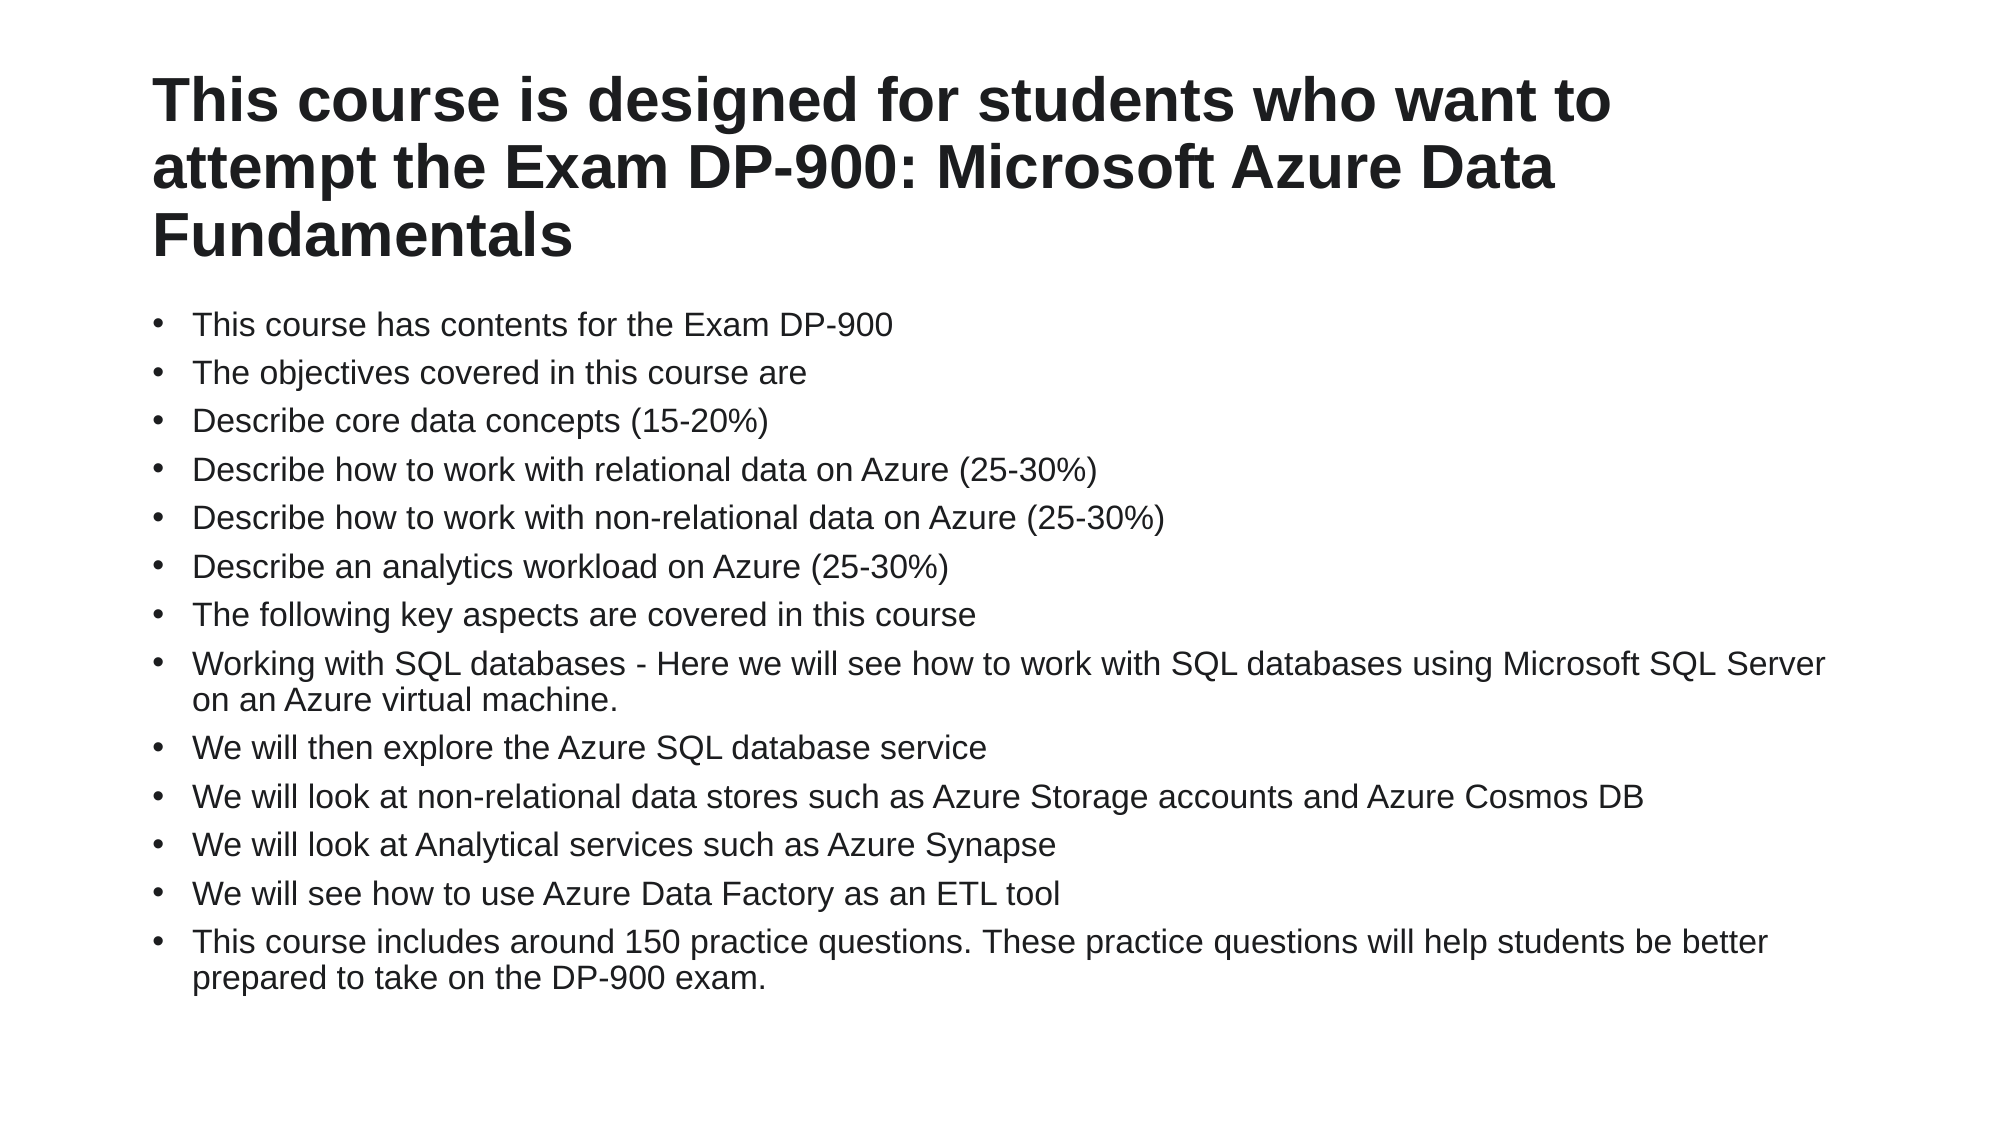

# This course is designed for students who want to attempt the Exam DP-900: Microsoft Azure Data Fundamentals
This course has contents for the Exam DP-900
The objectives covered in this course are
Describe core data concepts (15-20%)
Describe how to work with relational data on Azure (25-30%)
Describe how to work with non-relational data on Azure (25-30%)
Describe an analytics workload on Azure (25-30%)
The following key aspects are covered in this course
Working with SQL databases - Here we will see how to work with SQL databases using Microsoft SQL Server on an Azure virtual machine.
We will then explore the Azure SQL database service
We will look at non-relational data stores such as Azure Storage accounts and Azure Cosmos DB
We will look at Analytical services such as Azure Synapse
We will see how to use Azure Data Factory as an ETL tool
This course includes around 150 practice questions. These practice questions will help students be better prepared to take on the DP-900 exam.